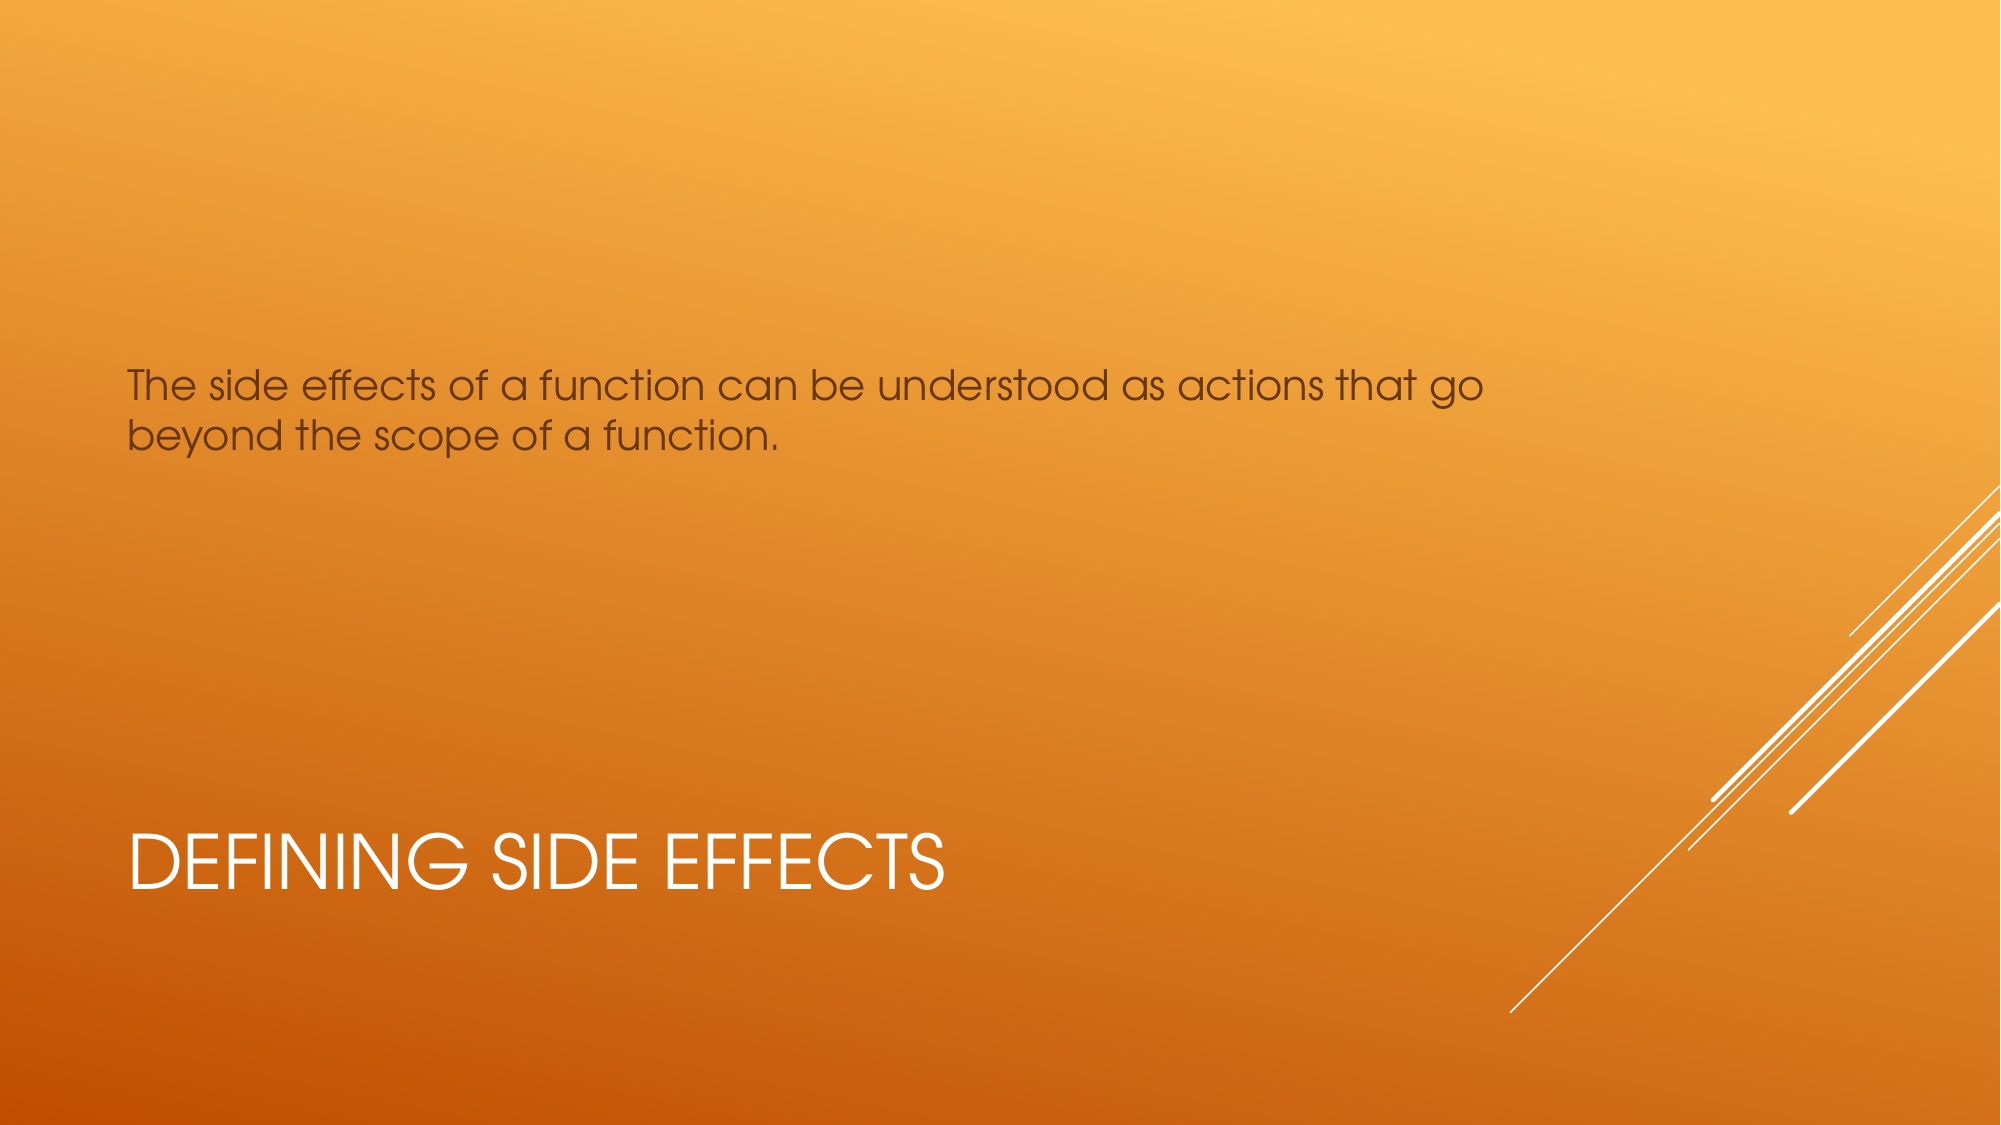

The side effects of a function can be understood as actions that go beyond the scope of a function.
# Defining side effects